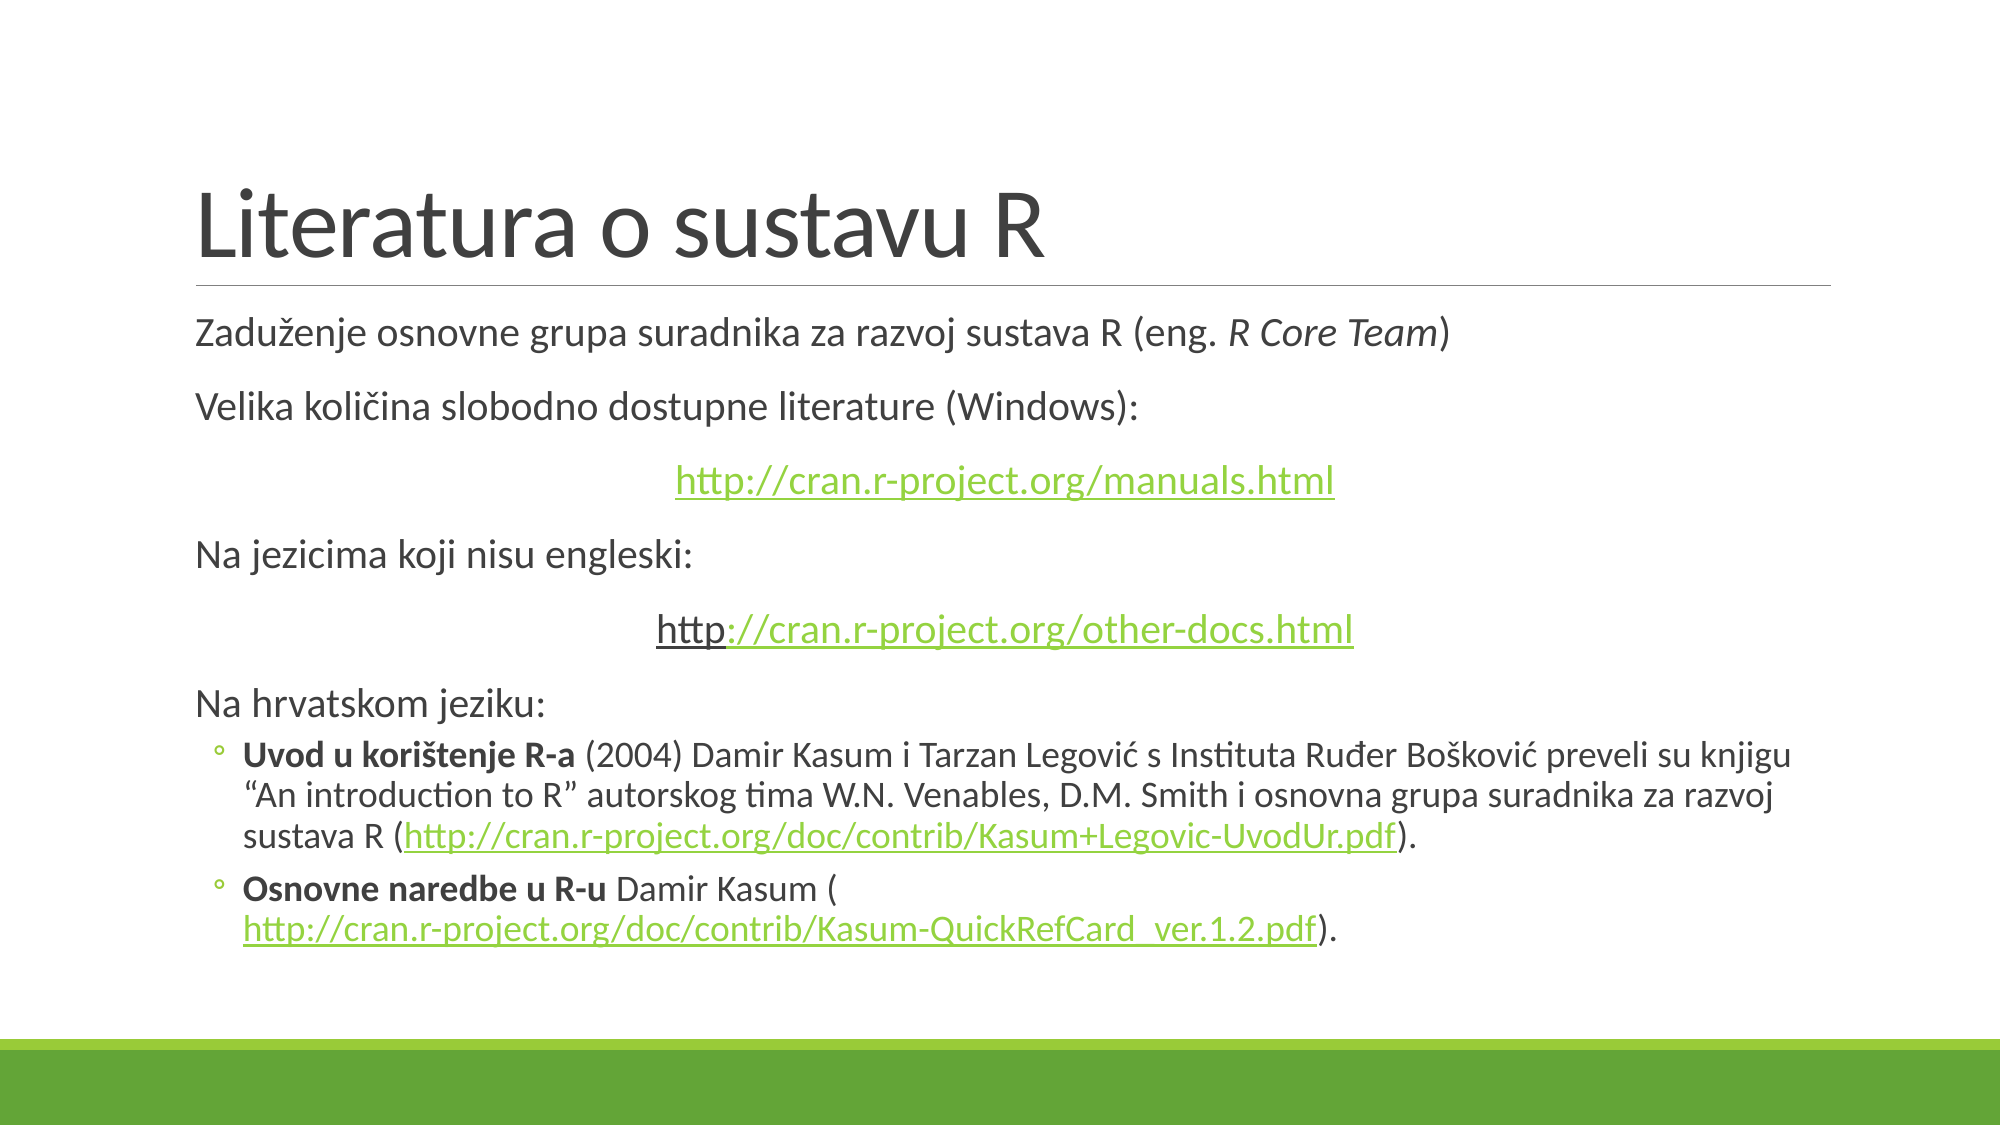

# Literatura o sustavu R
Zaduženje osnovne grupa suradnika za razvoj sustava R (eng. R Core Team)
Velika količina slobodno dostupne literature (Windows):
http://cran.r-project.org/manuals.html
Na jezicima koji nisu engleski:
http://cran.r-project.org/other-docs.html
Na hrvatskom jeziku:
Uvod u korištenje R-a (2004) Damir Kasum i Tarzan Legović s Instituta Ruđer Bošković preveli su knjigu “An introduction to R” autorskog tima W.N. Venables, D.M. Smith i osnovna grupa suradnika za razvoj sustava R (http://cran.r-project.org/doc/contrib/Kasum+Legovic-UvodUr.pdf).
Osnovne naredbe u R-u Damir Kasum (http://cran.r-project.org/doc/contrib/Kasum-QuickRefCard_ver.1.2.pdf).